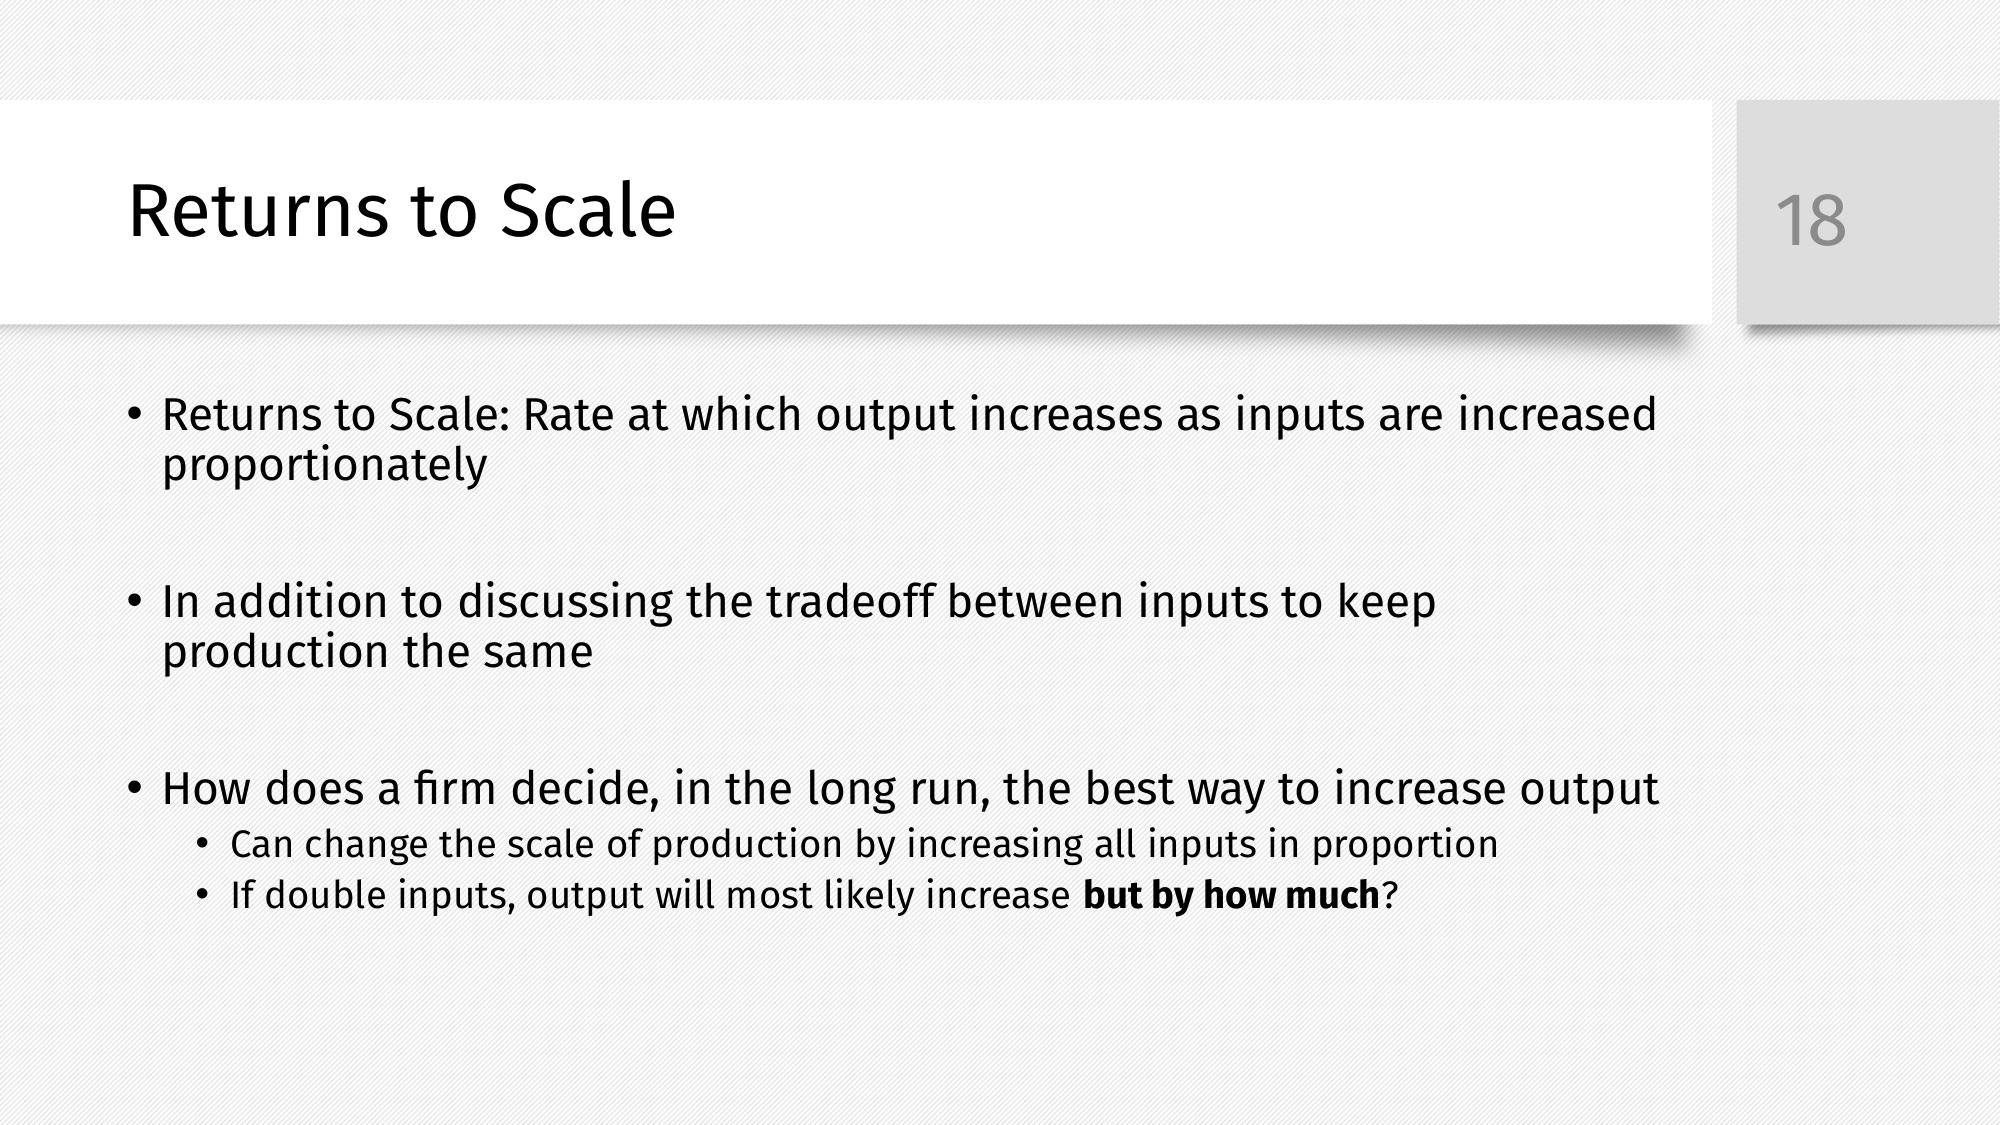

# Returns to Scale
18
Returns to Scale: Rate at which output increases as inputs are increased proportionately

In addition to discussing the tradeoff between inputs to keep production the same

How does a firm decide, in the long run, the best way to increase output
Can change the scale of production by increasing all inputs in proportion
If double inputs, output will most likely increase but by how much?